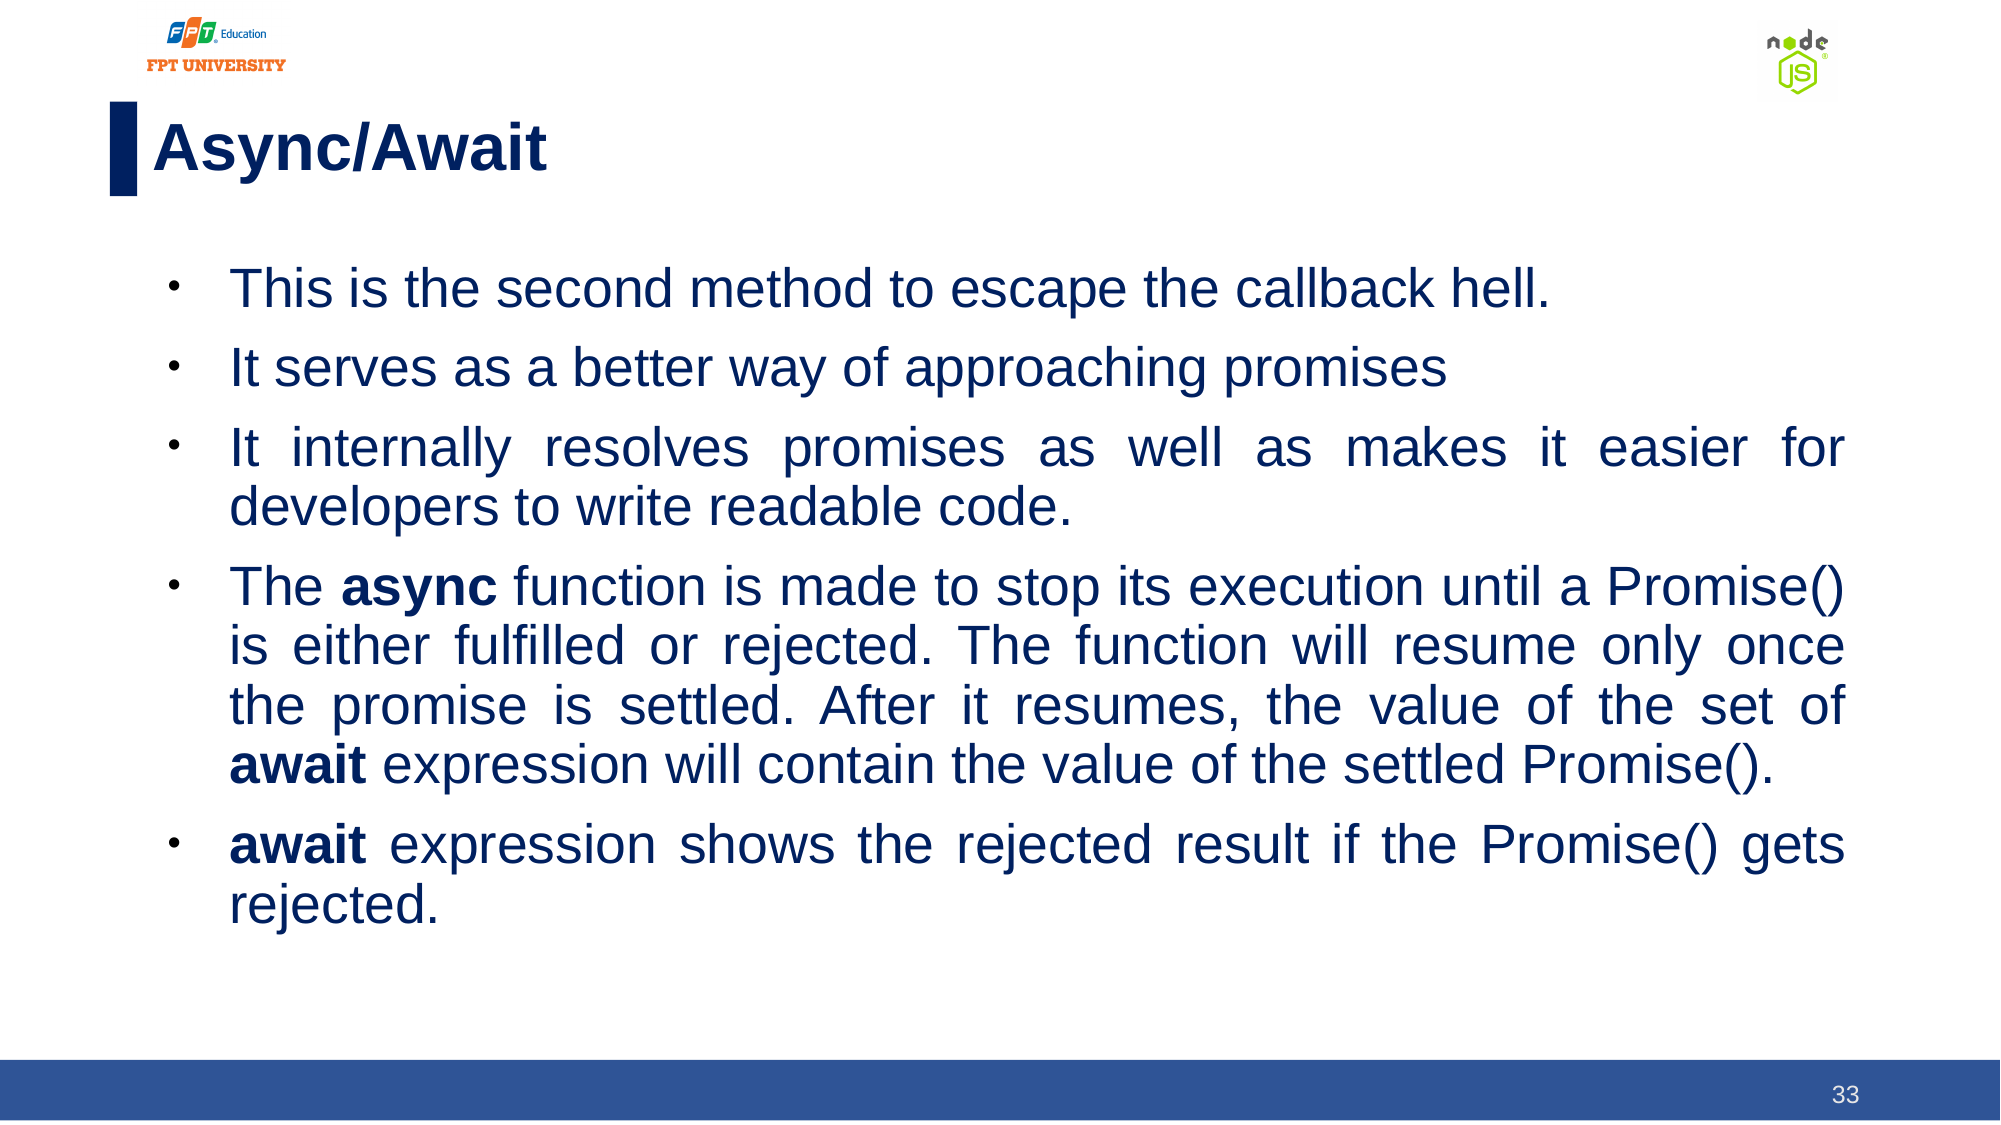

# Async/Await
This is the second method to escape the callback hell.
It serves as a better way of approaching promises
It internally resolves promises as well as makes it easier for developers to write readable code.
The async function is made to stop its execution until a Promise() is either fulfilled or rejected. The function will resume only once the promise is settled. After it resumes, the value of the set of await expression will contain the value of the settled Promise().
await expression shows the rejected result if the Promise() gets rejected.

33